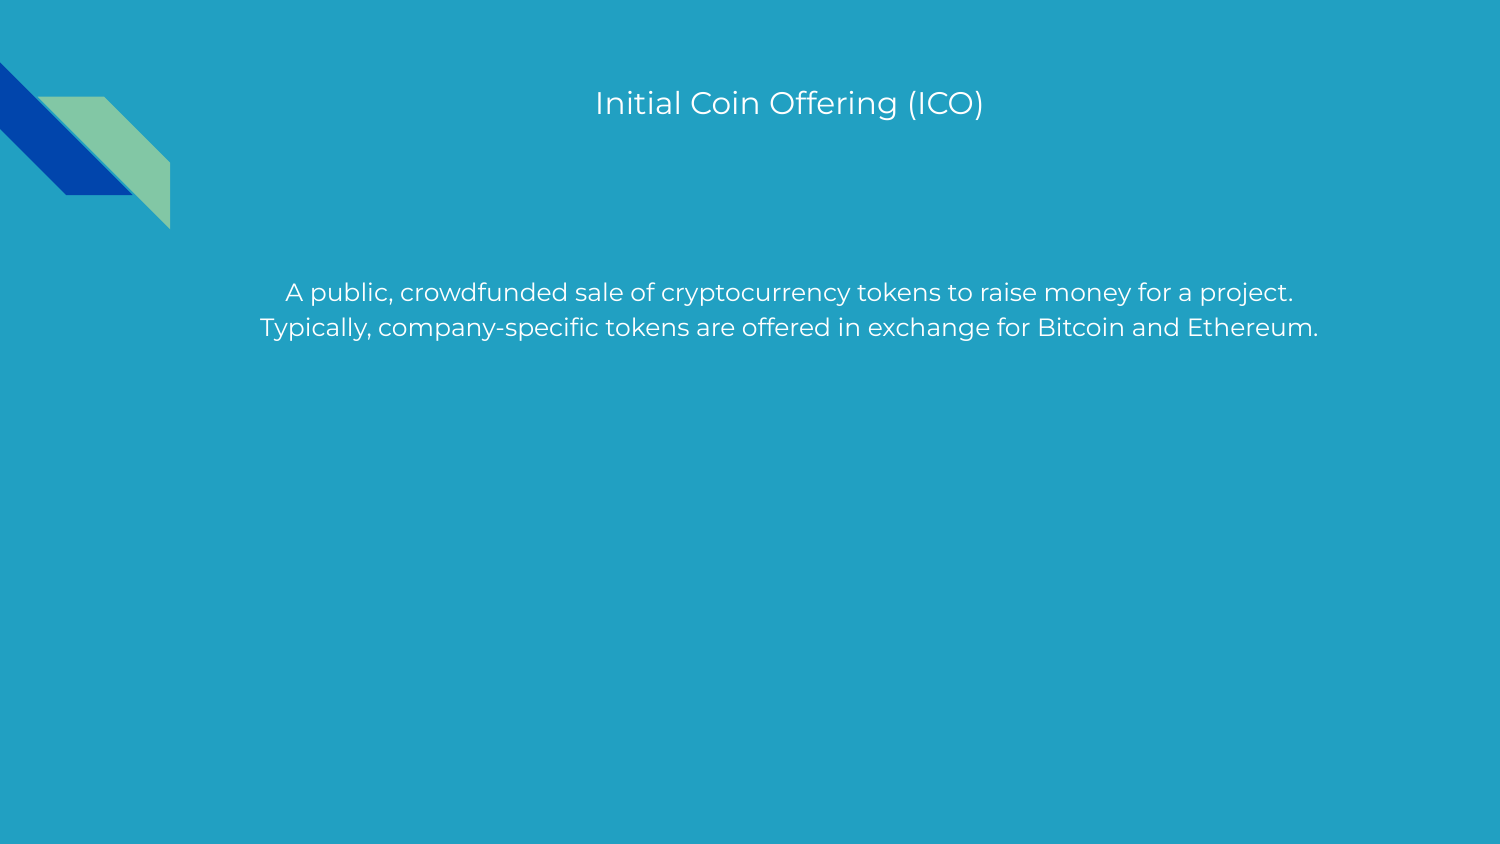

# Initial Coin Offering (ICO)

A public, crowdfunded sale of cryptocurrency tokens to raise money for a project. Typically, company-specific tokens are offered in exchange for Bitcoin and Ethereum.